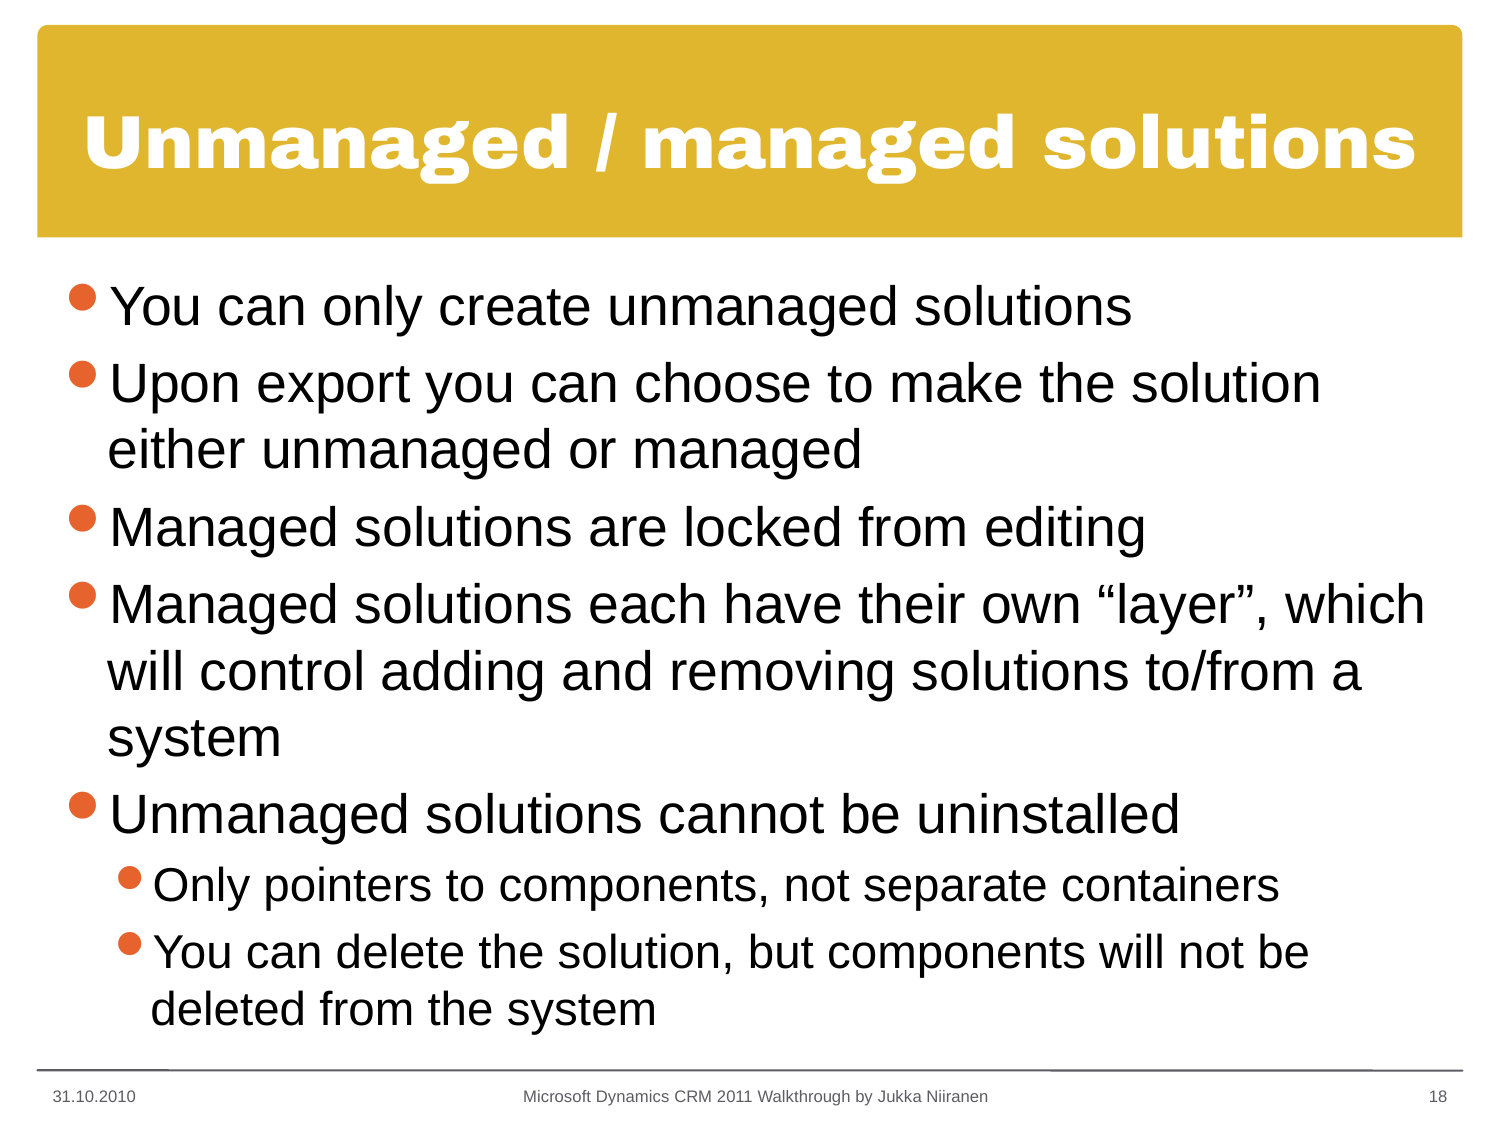

# Unmanaged / managed solutions
You can only create unmanaged solutions
Upon export you can choose to make the solution either unmanaged or managed
Managed solutions are locked from editing
Managed solutions each have their own “layer”, which will control adding and removing solutions to/from a system
Unmanaged solutions cannot be uninstalled
Only pointers to components, not separate containers
You can delete the solution, but components will not be deleted from the system
31.10.2010
Microsoft Dynamics CRM 2011 Walkthrough by Jukka Niiranen
18